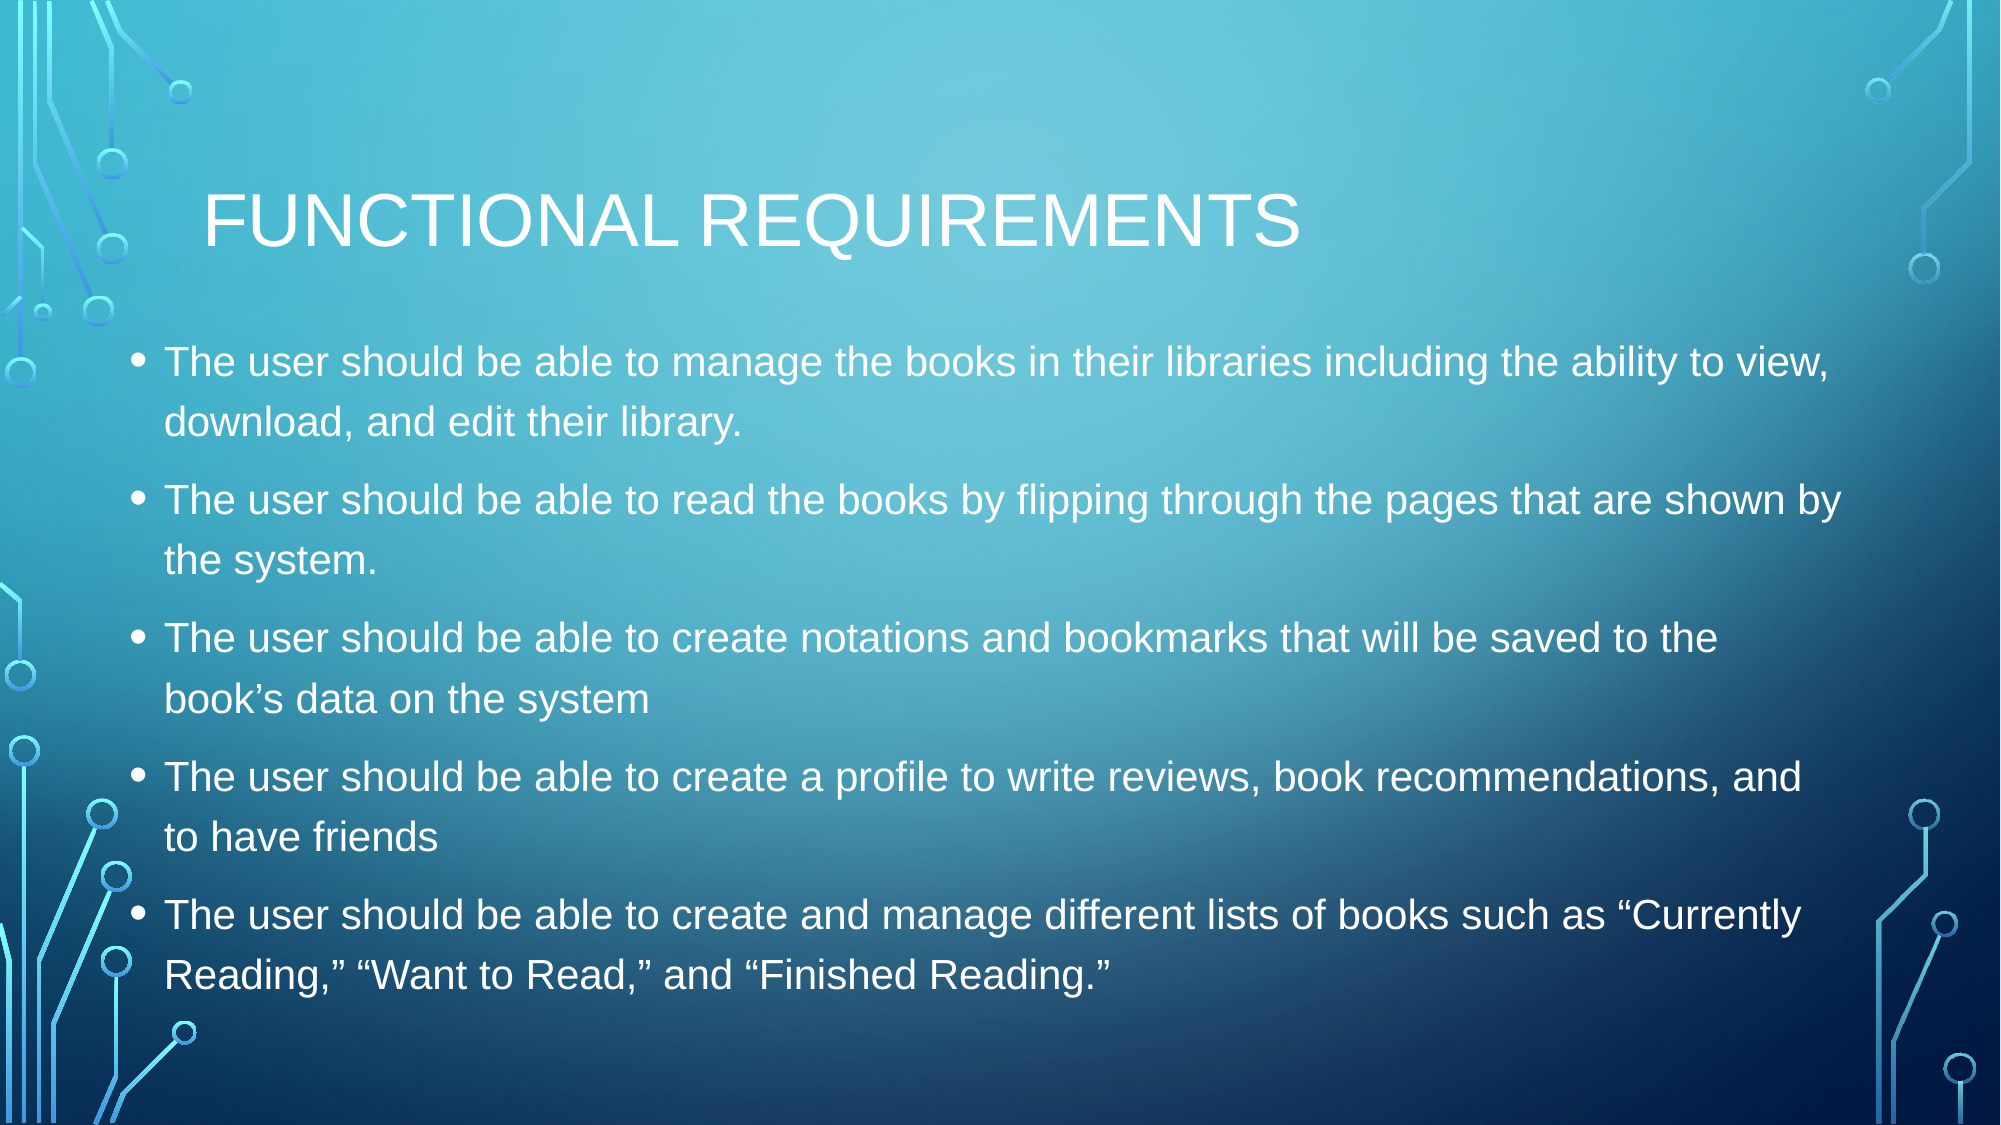

# FUNCTIONAL REQUIREMENTS
The user should be able to manage the books in their libraries including the ability to view, download, and edit their library.
The user should be able to read the books by flipping through the pages that are shown by the system.
The user should be able to create notations and bookmarks that will be saved to the book’s data on the system
The user should be able to create a profile to write reviews, book recommendations, and to have friends
The user should be able to create and manage different lists of books such as “Currently Reading,” “Want to Read,” and “Finished Reading.”